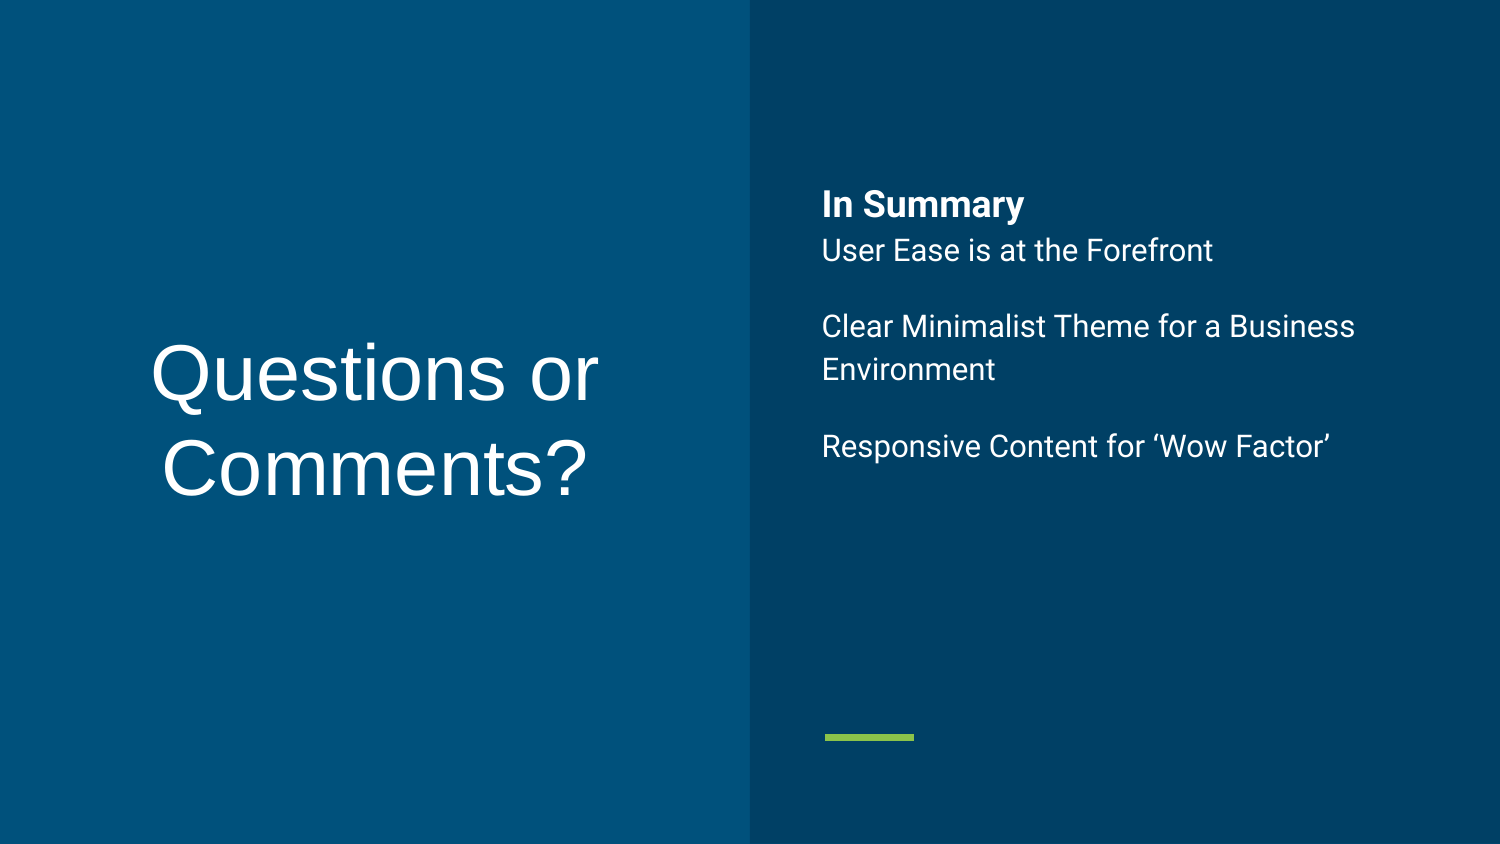

In Summary
User Ease is at the Forefront
Clear Minimalist Theme for a Business Environment
Responsive Content for ‘Wow Factor’

# Questions or Comments?